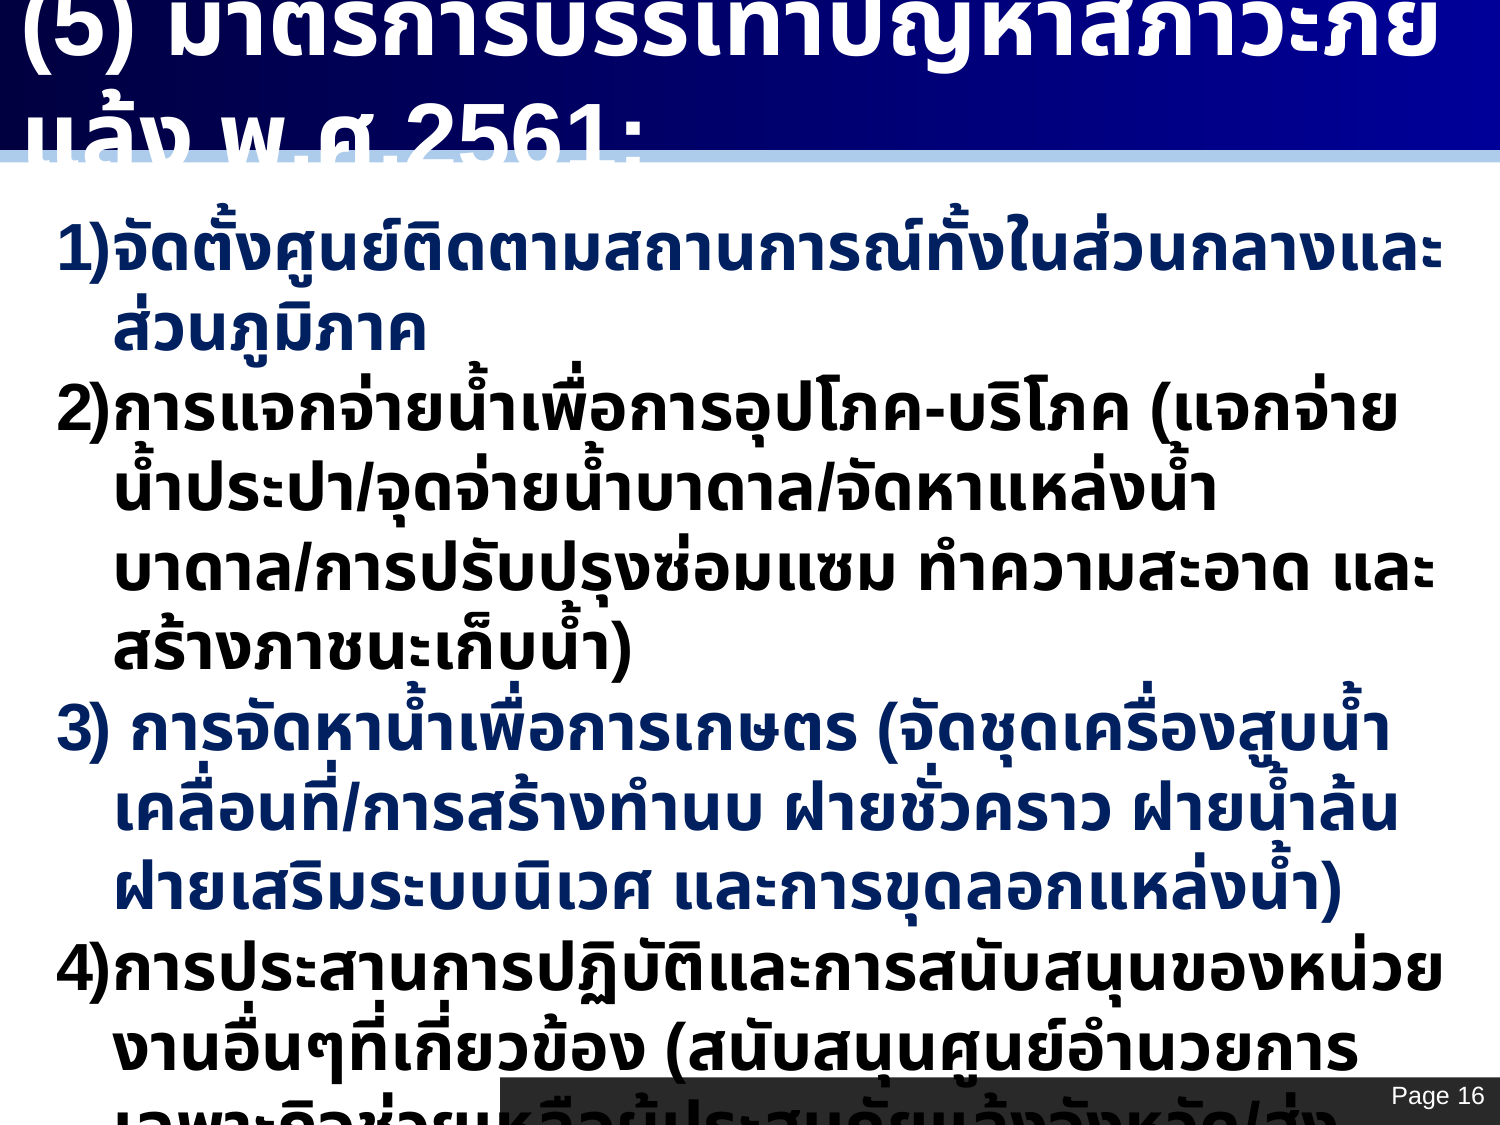

(5) มาตรการบรรเทาปัญหาสภาวะภัยแล้ง พ.ศ.2561:
จัดตั้งศูนย์ติดตามสถานการณ์ทั้งในส่วนกลางและส่วนภูมิภาค
การแจกจ่ายน้ำเพื่อการอุปโภค-บริโภค (แจกจ่ายน้ำประปา/จุดจ่ายน้ำบาดาล/จัดหาแหล่งน้ำบาดาล/การปรับปรุงซ่อมแซม ทำความสะอาด และสร้างภาชนะเก็บน้ำ)
 การจัดหาน้ำเพื่อการเกษตร (จัดชุดเครื่องสูบน้ำเคลื่อนที่/การสร้างทำนบ ฝายชั่วคราว ฝายน้ำล้น ฝายเสริมระบบนิเวศ และการขุดลอกแหล่งน้ำ)
การประสานการปฏิบัติและการสนับสนุนของหน่วยงานอื่นๆที่เกี่ยวข้อง (สนับสนุนศูนย์อำนวยการเฉพาะกิจช่วยเหลือผู้ประสบภัยแล้งจังหวัด/ส่งเสริมการสร้างรายได้และส่งเสริมอาชีพระยะสั้น /การประชาสัมพันธ์และรณรงค์ )
Page 16